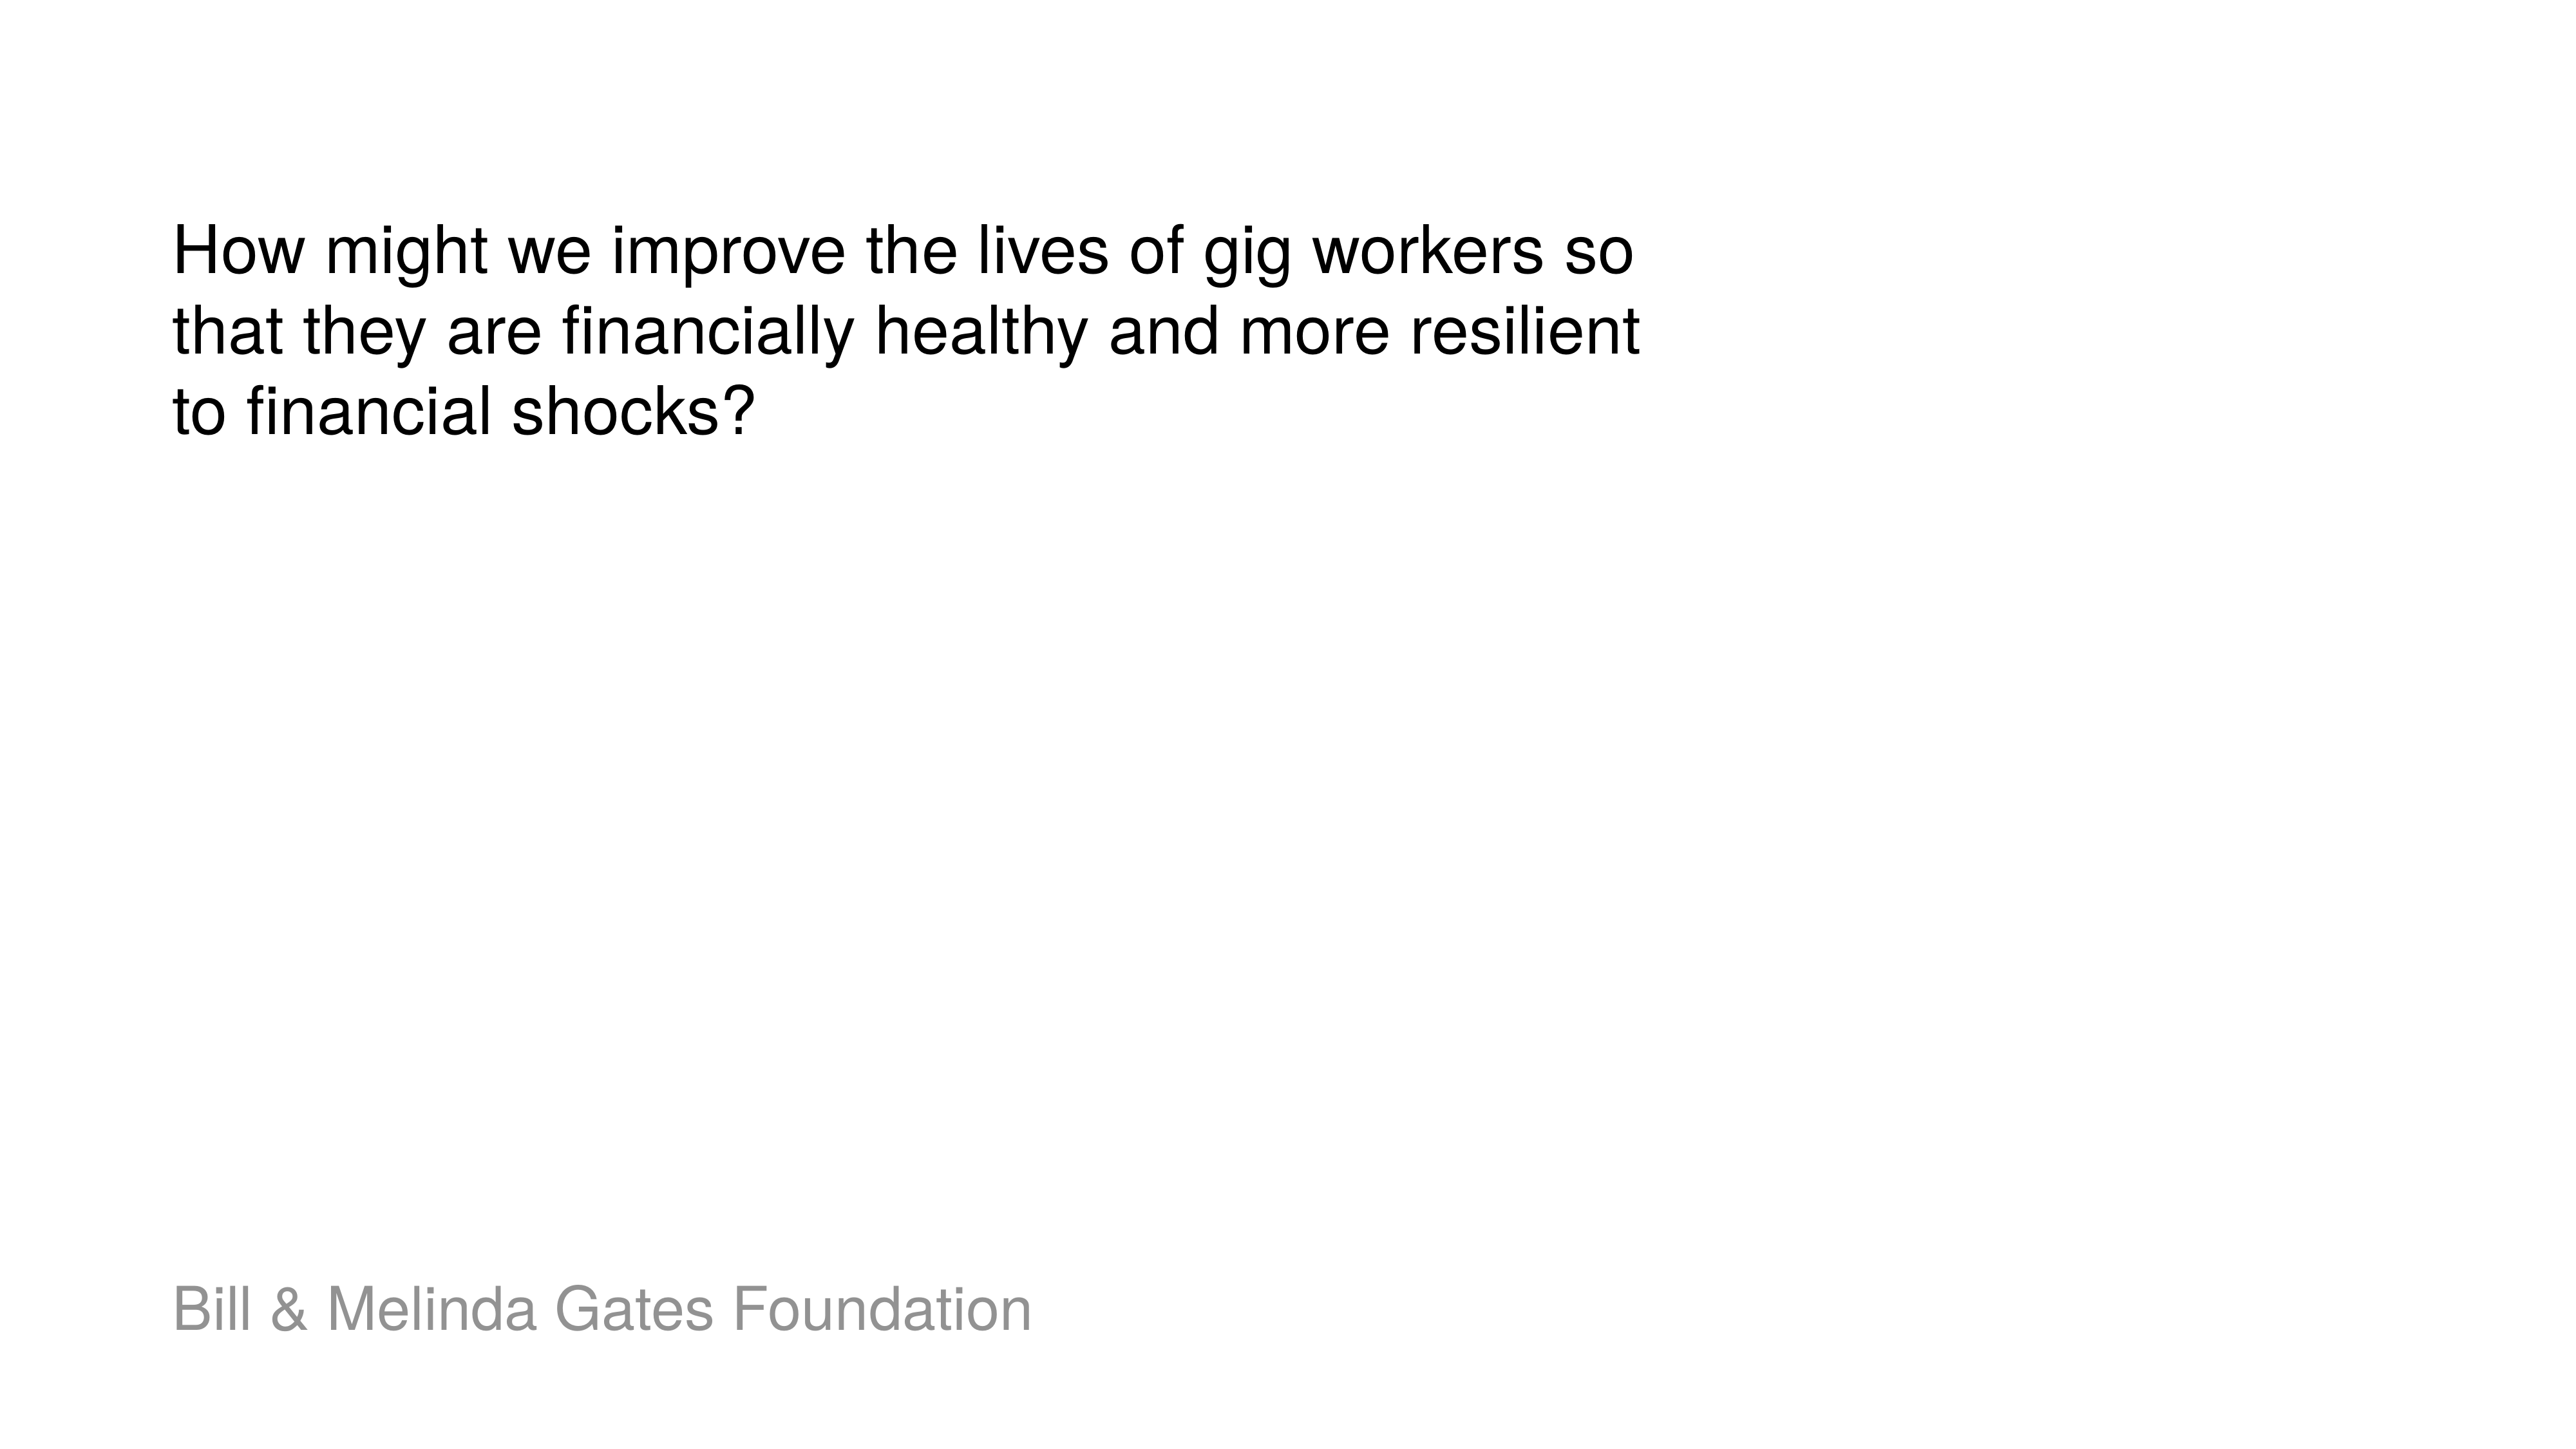

How might we improve the lives of gig workers so that they are financially healthy and more resilient to financial shocks?
Bill & Melinda Gates Foundation